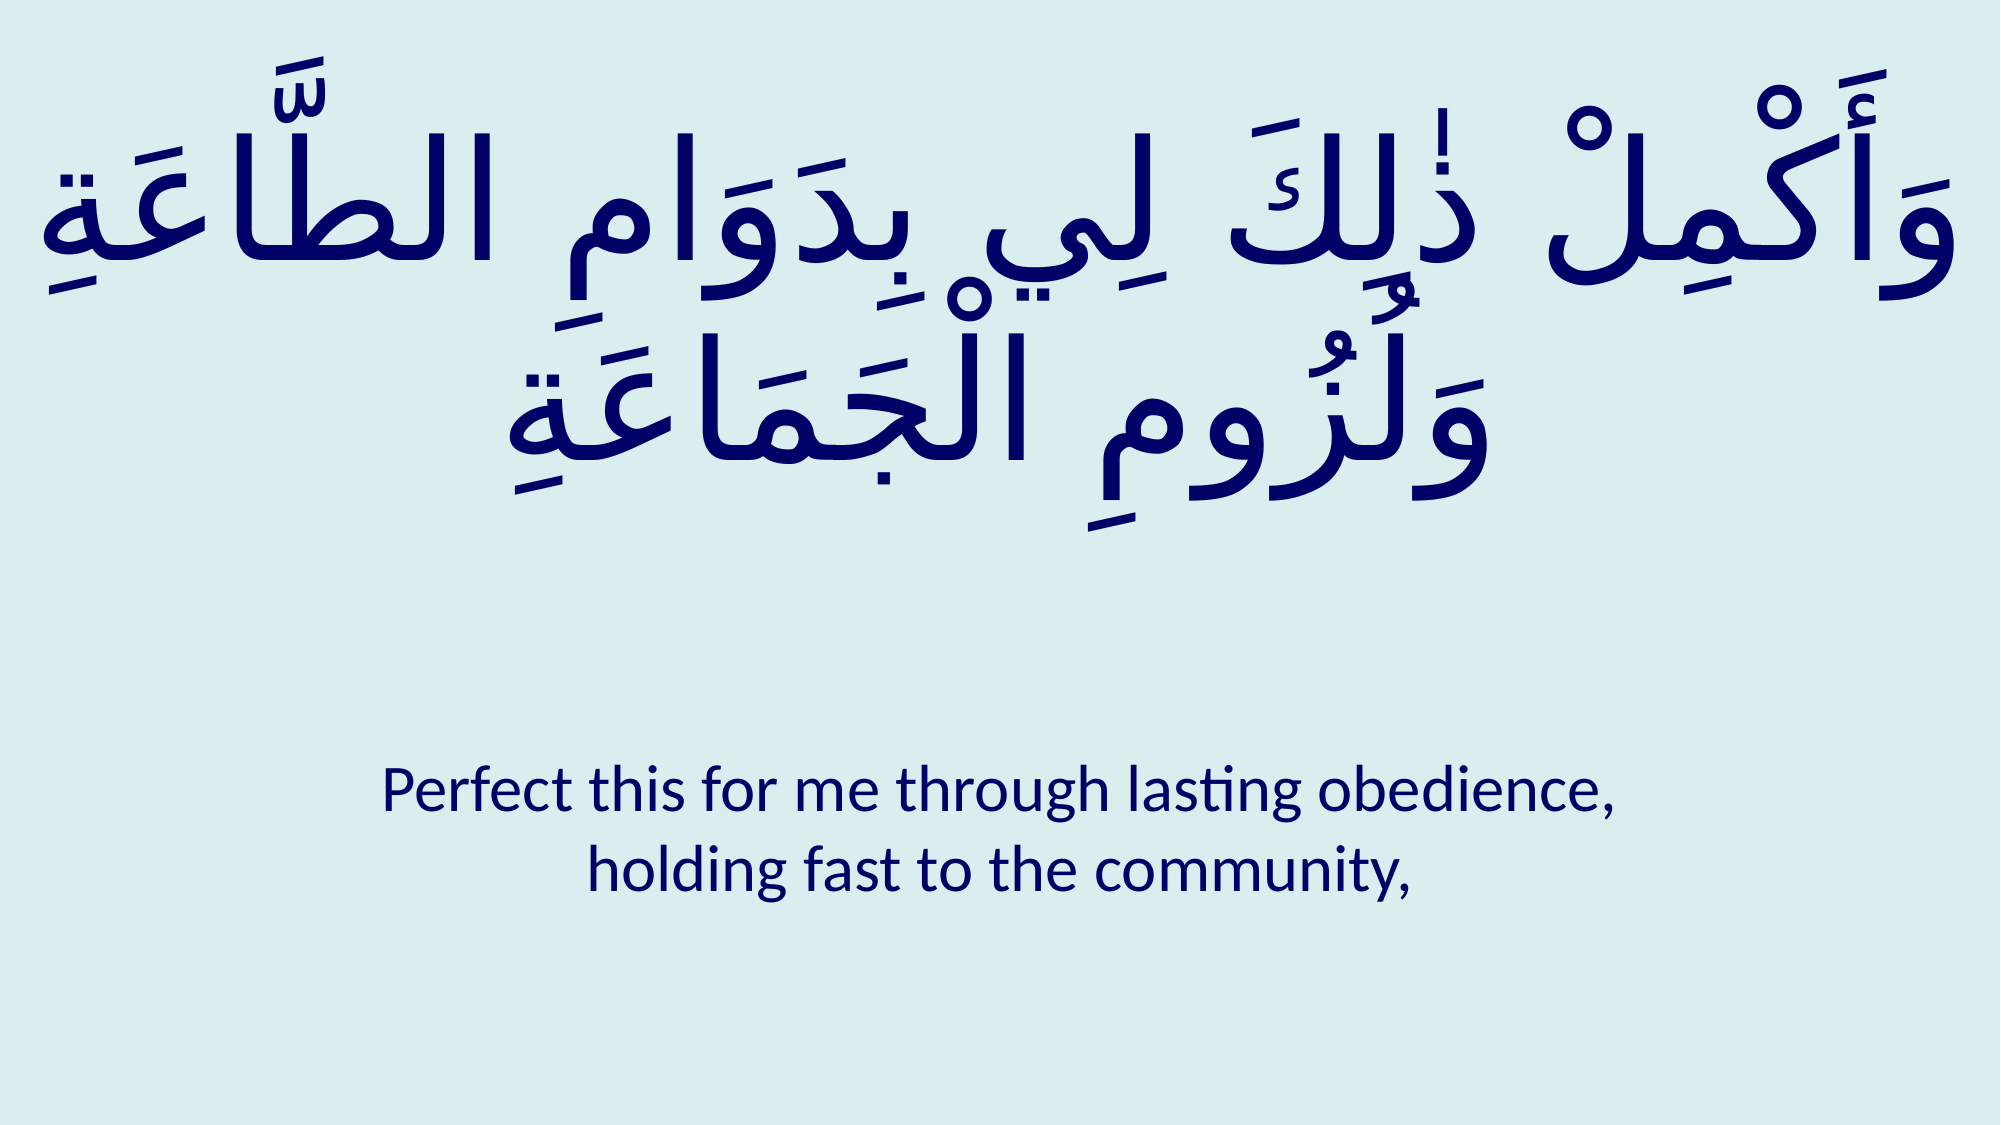

# وَأَكْمِلْ ذٰلِكَ لِي بِدَوَامِ الطَّاعَةِ وَلُزُومِ الْجَمَاعَةِ
Perfect this for me through lasting obedience, holding fast to the community,